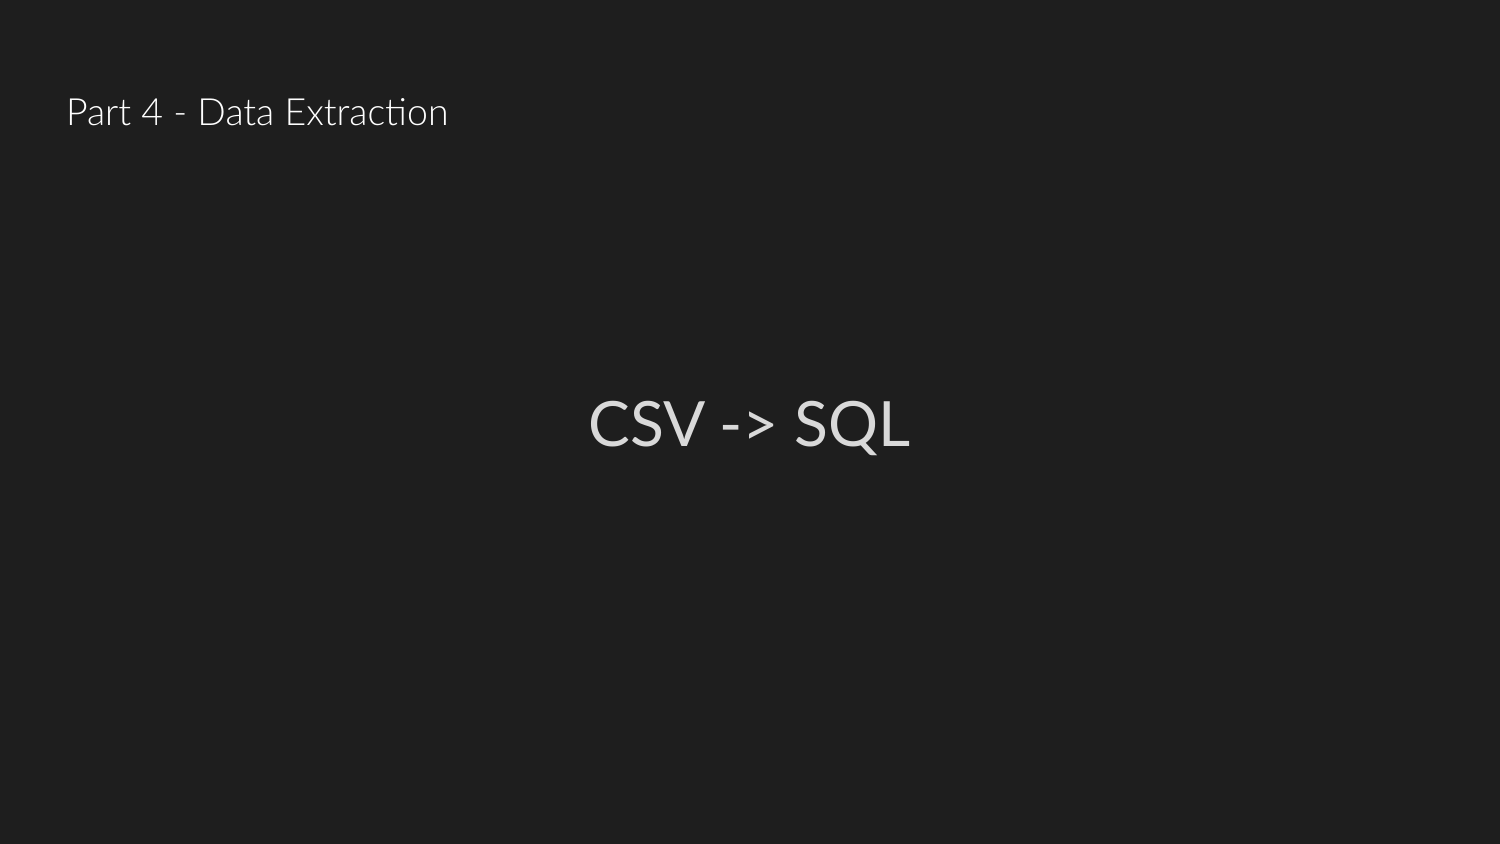

# Part 4 - Data Extraction
CSV -> SQL